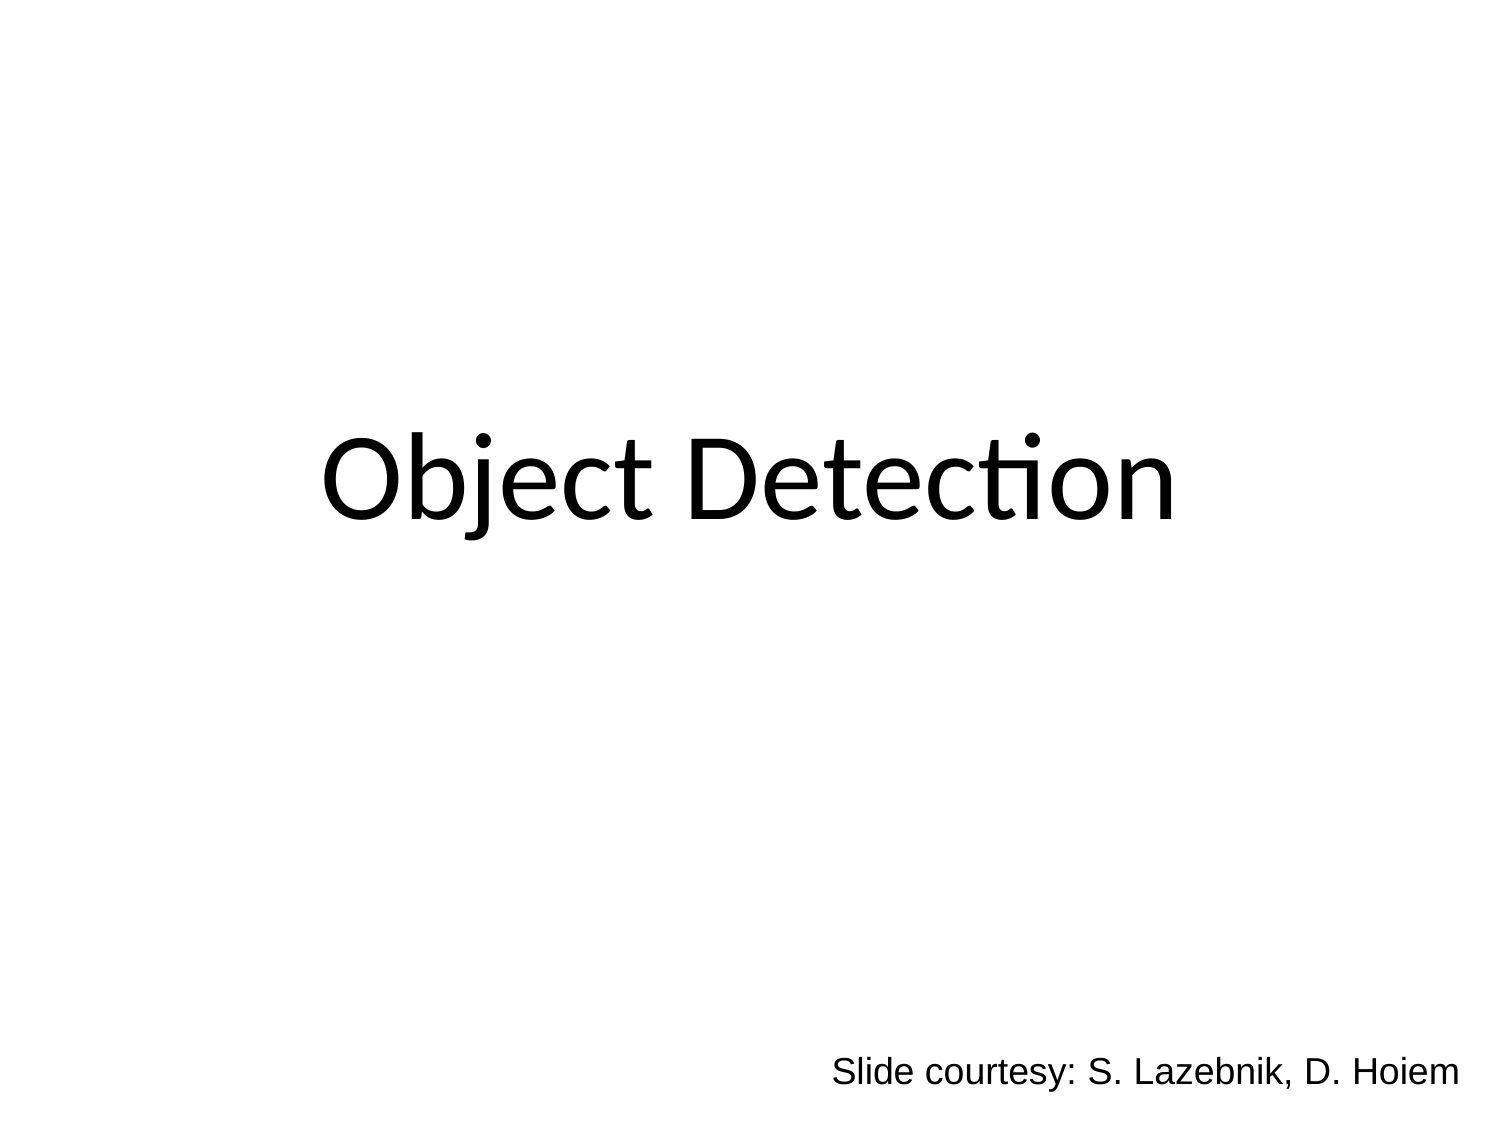

# Object Detection
Slide courtesy: S. Lazebnik, D. Hoiem